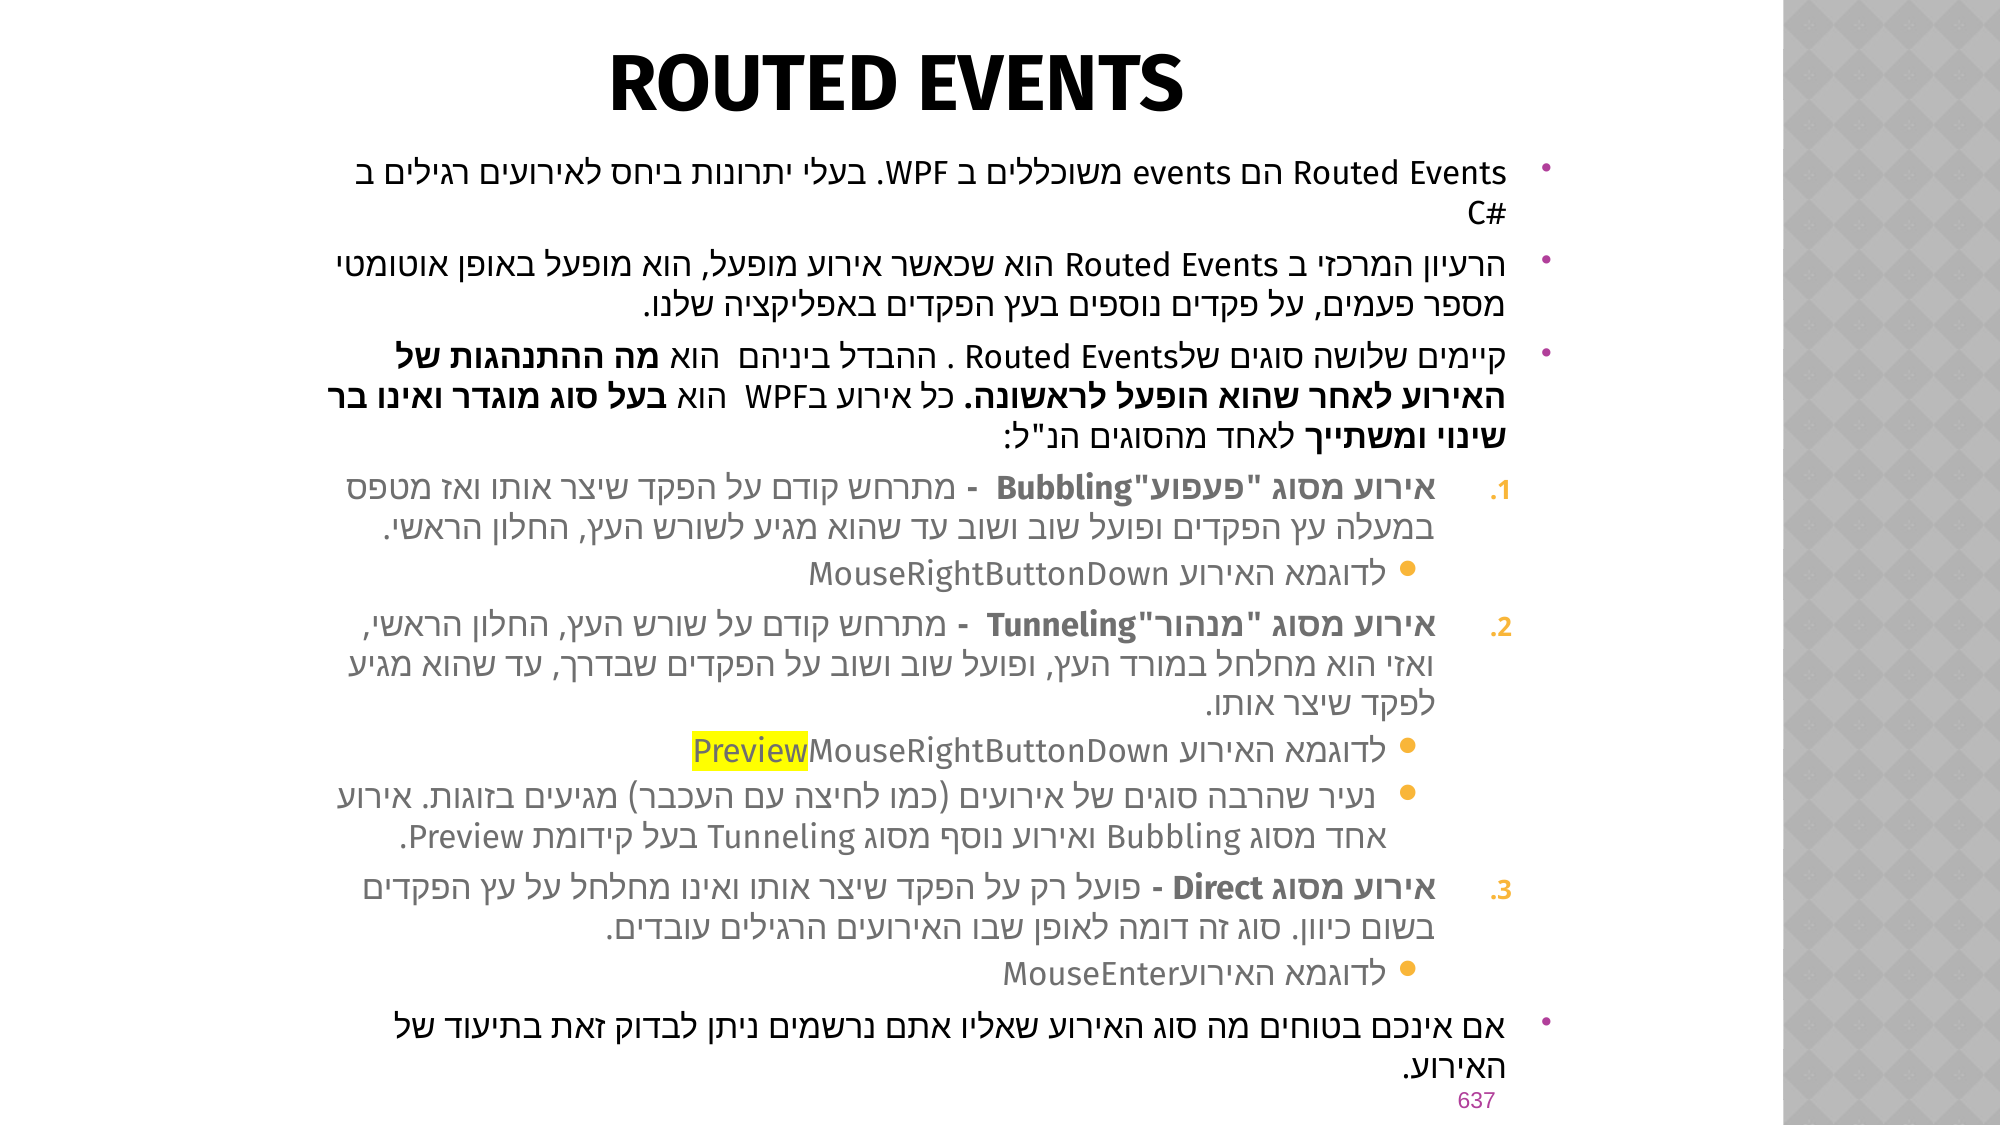

# Routed EVENTS
Routed Events הם events משוכללים ב WPF. בעלי יתרונות ביחס לאירועים רגילים ב  #C
הרעיון המרכזי ב Routed Events הוא שכאשר אירוע מופעל, הוא מופעל באופן אוטומטי מספר פעמים, על פקדים נוספים בעץ הפקדים באפליקציה שלנו.
קיימים שלושה סוגים שלRouted Events . ההבדל ביניהם  הוא מה ההתנהגות של האירוע לאחר שהוא הופעל לראשונה. כל אירוע בWPF  הוא בעל סוג מוגדר ואינו בר שינוי ומשתייך לאחד מהסוגים הנ"ל:
אירוע מסוג "פעפוע"Bubbling  - מתרחש קודם על הפקד שיצר אותו ואז מטפס במעלה עץ הפקדים ופועל שוב ושוב עד שהוא מגיע לשורש העץ, החלון הראשי.
לדוגמא האירוע MouseRightButtonDown
אירוע מסוג "מנהור"Tunneling  - מתרחש קודם על שורש העץ, החלון הראשי, ואזי הוא מחלחל במורד העץ, ופועל שוב ושוב על הפקדים שבדרך, עד שהוא מגיע לפקד שיצר אותו.
לדוגמא האירוע PreviewMouseRightButtonDown
 נעיר שהרבה סוגים של אירועים (כמו לחיצה עם העכבר) מגיעים בזוגות. אירוע אחד מסוג Bubbling ואירוע נוסף מסוג Tunneling בעל קידומת Preview.
אירוע מסוג Direct - פועל רק על הפקד שיצר אותו ואינו מחלחל על עץ הפקדים בשום כיוון. סוג זה דומה לאופן שבו האירועים הרגילים עובדים.
לדוגמא האירועMouseEnter
אם אינכם בטוחים מה סוג האירוע שאליו אתם נרשמים ניתן לבדוק זאת בתיעוד של האירוע.
637